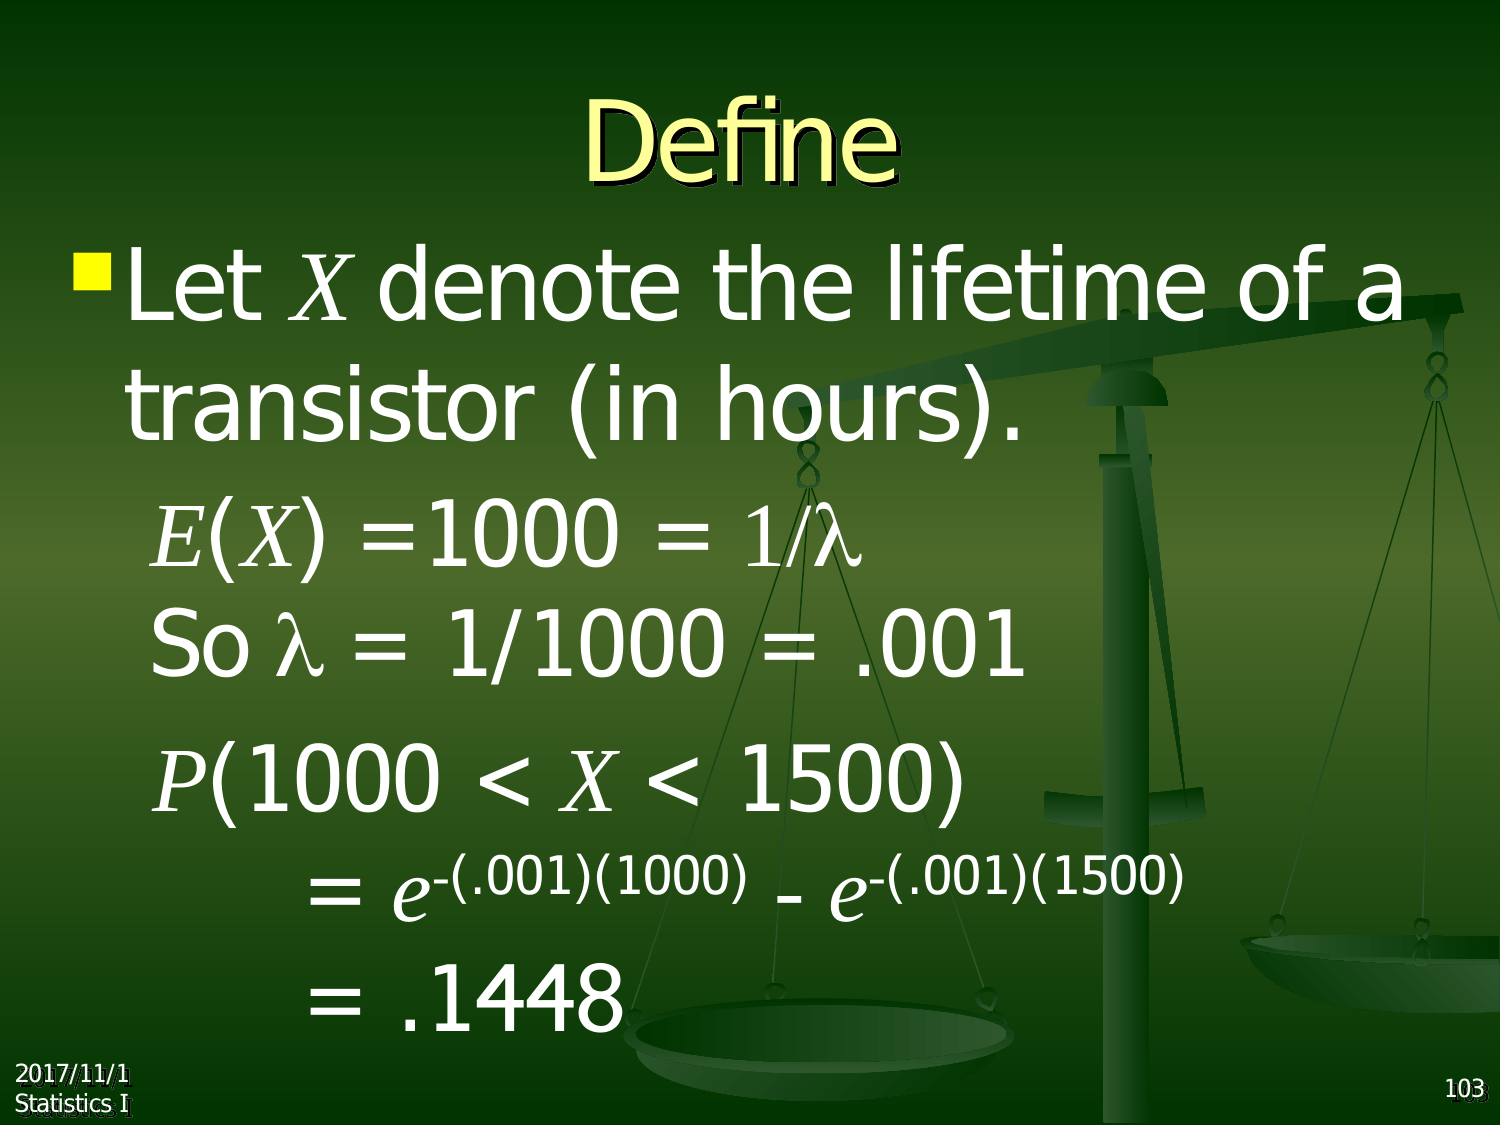

# Define
Let X denote the lifetime of a transistor (in hours).
E(X) =1000 = 1/λ
So λ = 1/1000 = .001
P(1000 < X < 1500)
	= e-(.001)(1000) - e-(.001)(1500)
	= .1448
2017/11/1
Statistics I
103